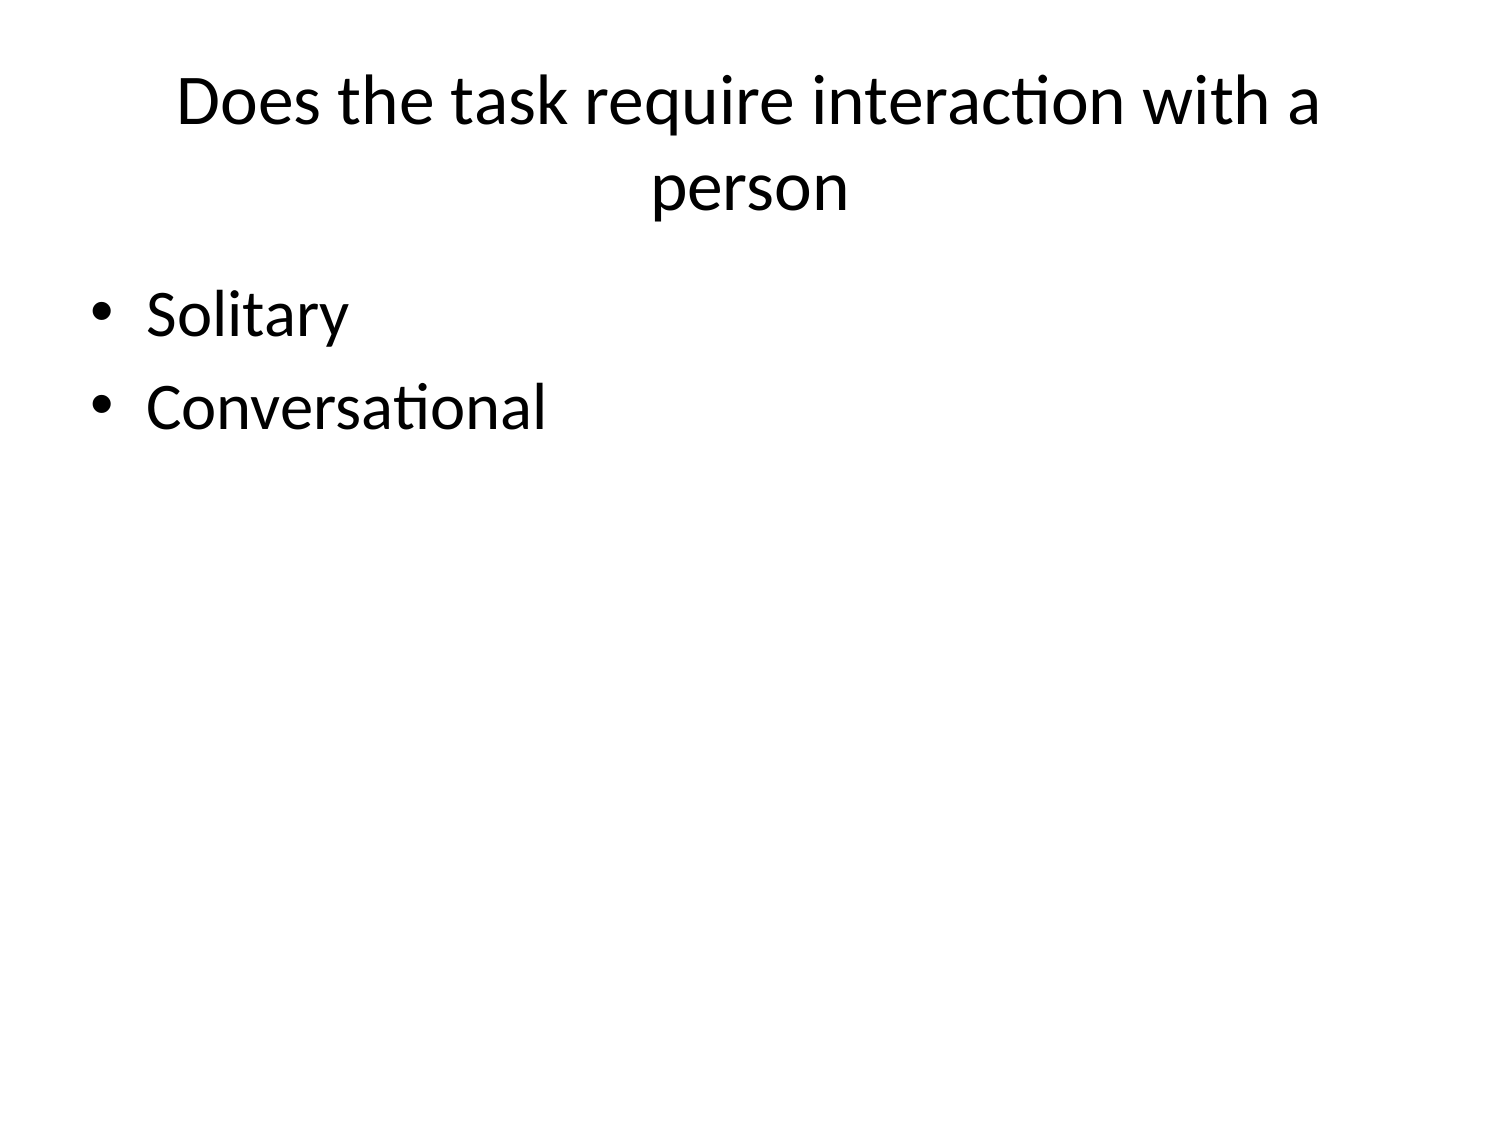

# Does the task require interaction with a person
Solitary
Conversational